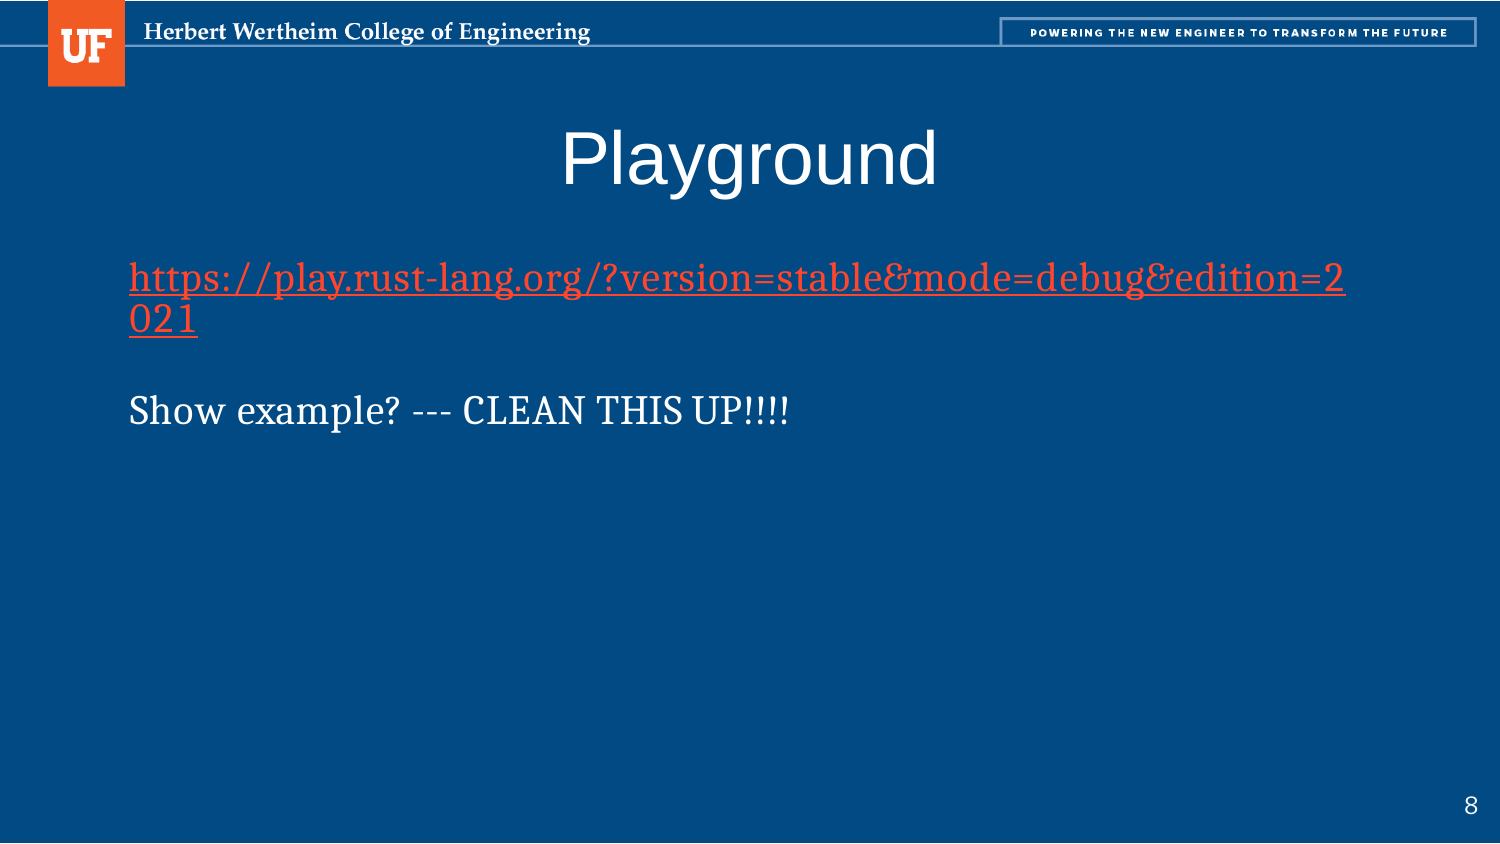

# Playground
https://play.rust-lang.org/?version=stable&mode=debug&edition=2021
Show example? --- CLEAN THIS UP!!!!
8